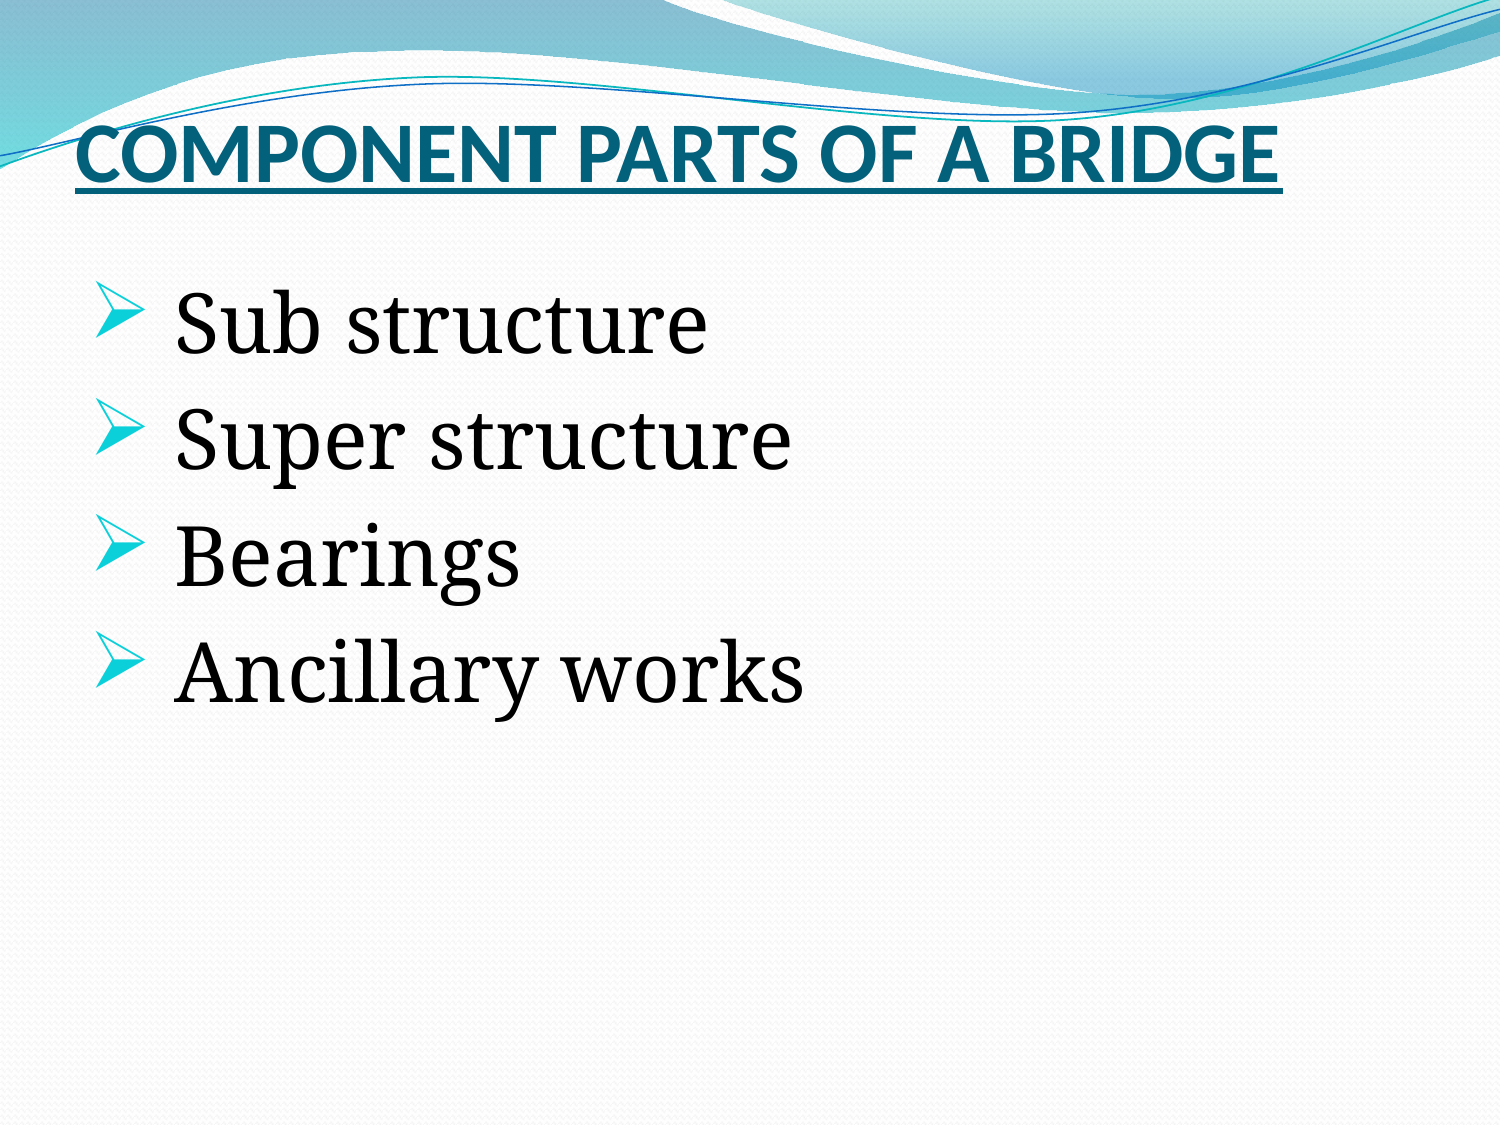

# COMPONENT PARTS OF A BRIDGE
 Sub structure
 Super structure
 Bearings
 Ancillary works